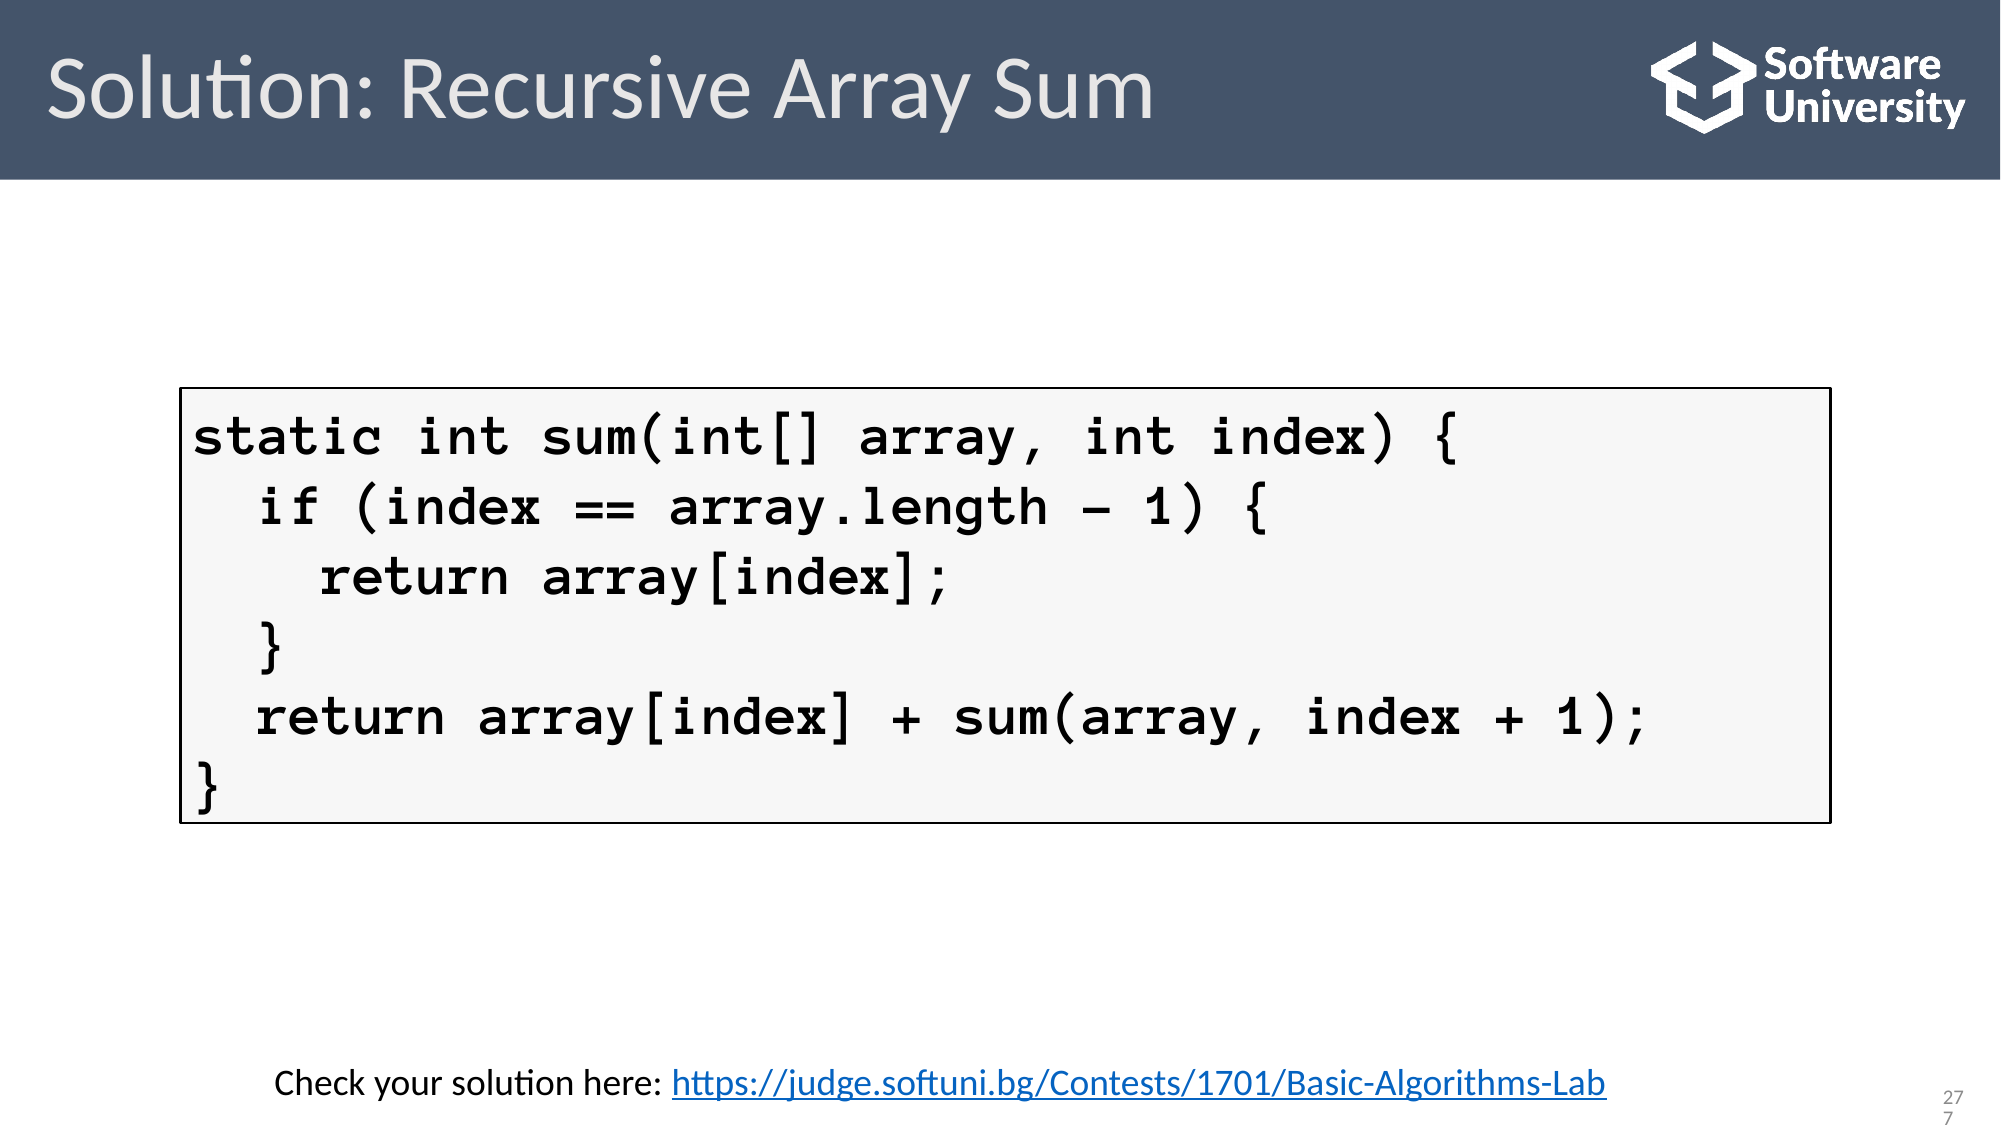

# Solution: Recursive Array Sum
static int sum(int[] array, int index) {
  if (index == array.length - 1) {
    return array[index];
  }
  return array[index] + sum(array, index + 1);
}
Check your solution here: https://judge.softuni.bg/Contests/1701/Basic-Algorithms-Lab
277